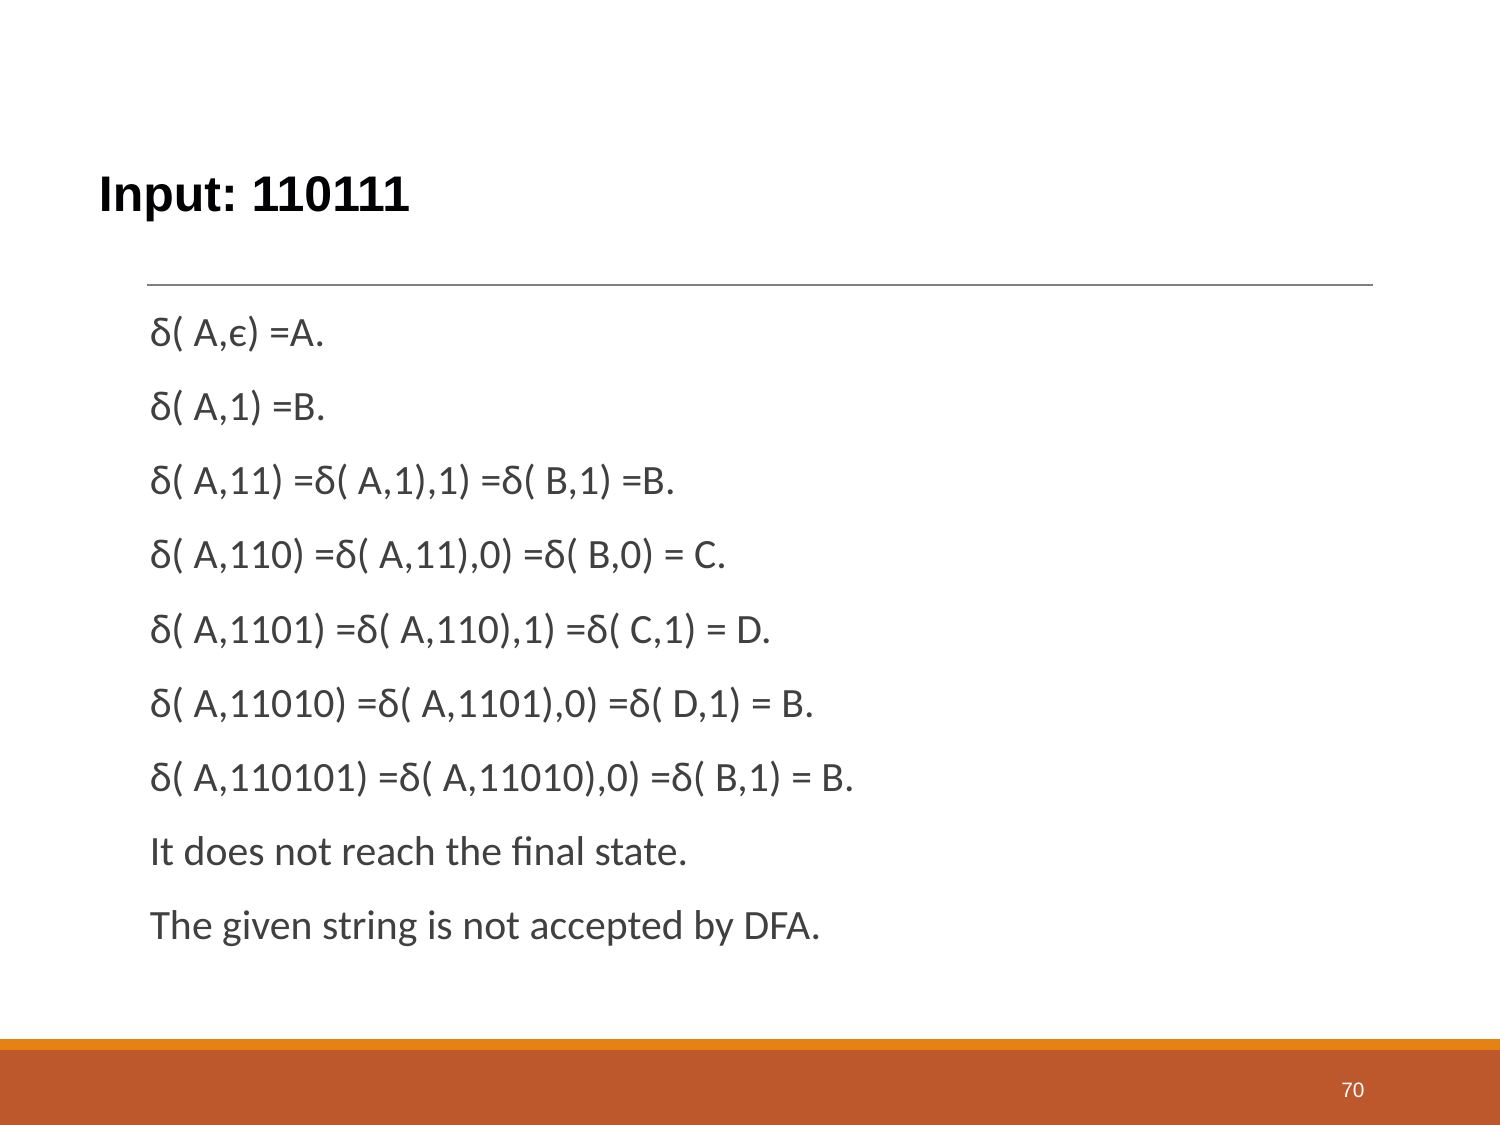

# Input: 110111
δ( A,є) =A.
δ( A,1) =B.
δ( A,11) =δ( A,1),1) =δ( B,1) =B.
δ( A,110) =δ( A,11),0) =δ( B,0) = C.
δ( A,1101) =δ( A,110),1) =δ( C,1) = D.
δ( A,11010) =δ( A,1101),0) =δ( D,1) = B.
δ( A,110101) =δ( A,11010),0) =δ( B,1) = B.
It does not reach the final state.
The given string is not accepted by DFA.
70